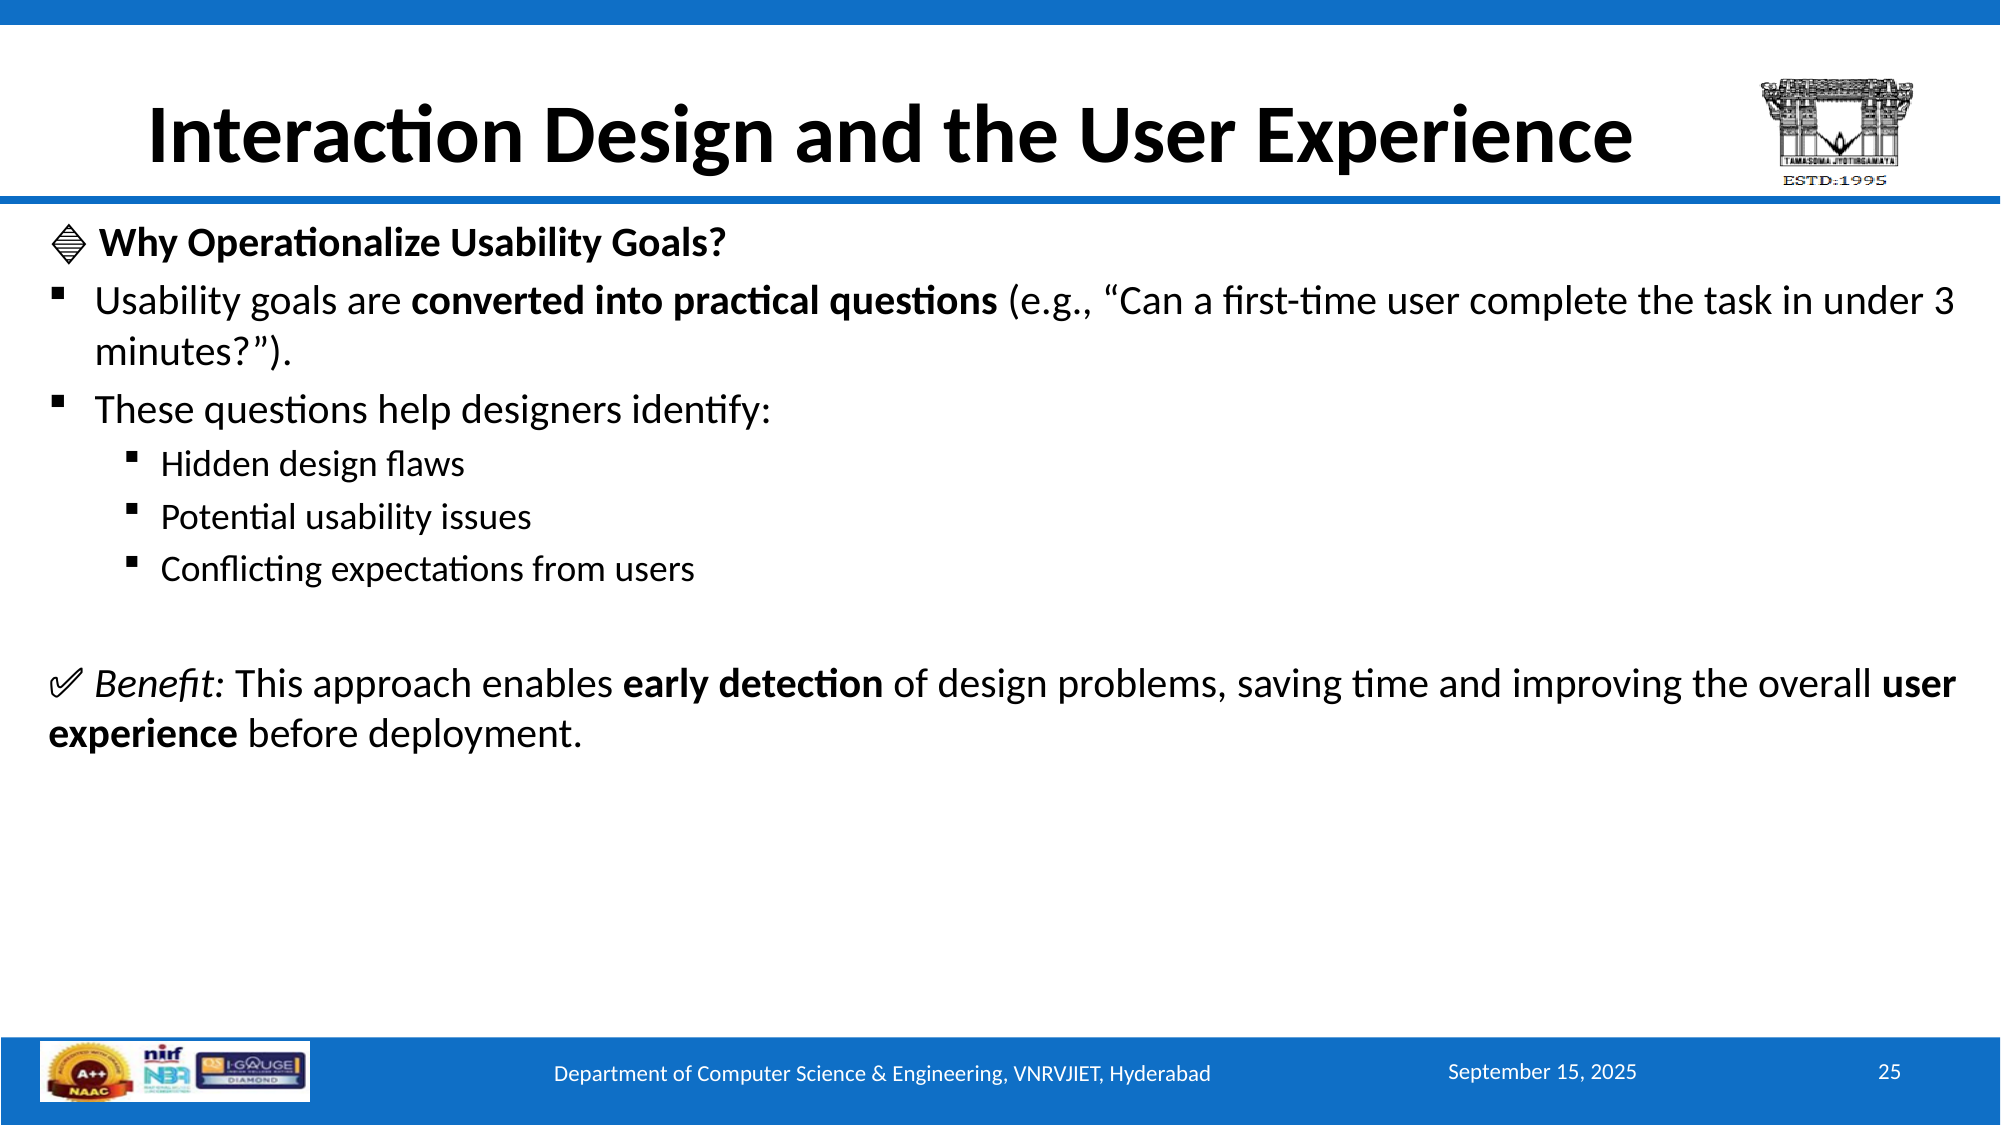

# Interaction Design and the User Experience
🔷 Why Operationalize Usability Goals?
Usability goals are converted into practical questions (e.g., “Can a first-time user complete the task in under 3 minutes?”).
These questions help designers identify:
Hidden design flaws
Potential usability issues
Conflicting expectations from users

✅ Benefit: This approach enables early detection of design problems, saving time and improving the overall user experience before deployment.

September 15, 2025
25
Department of Computer Science & Engineering, VNRVJIET, Hyderabad